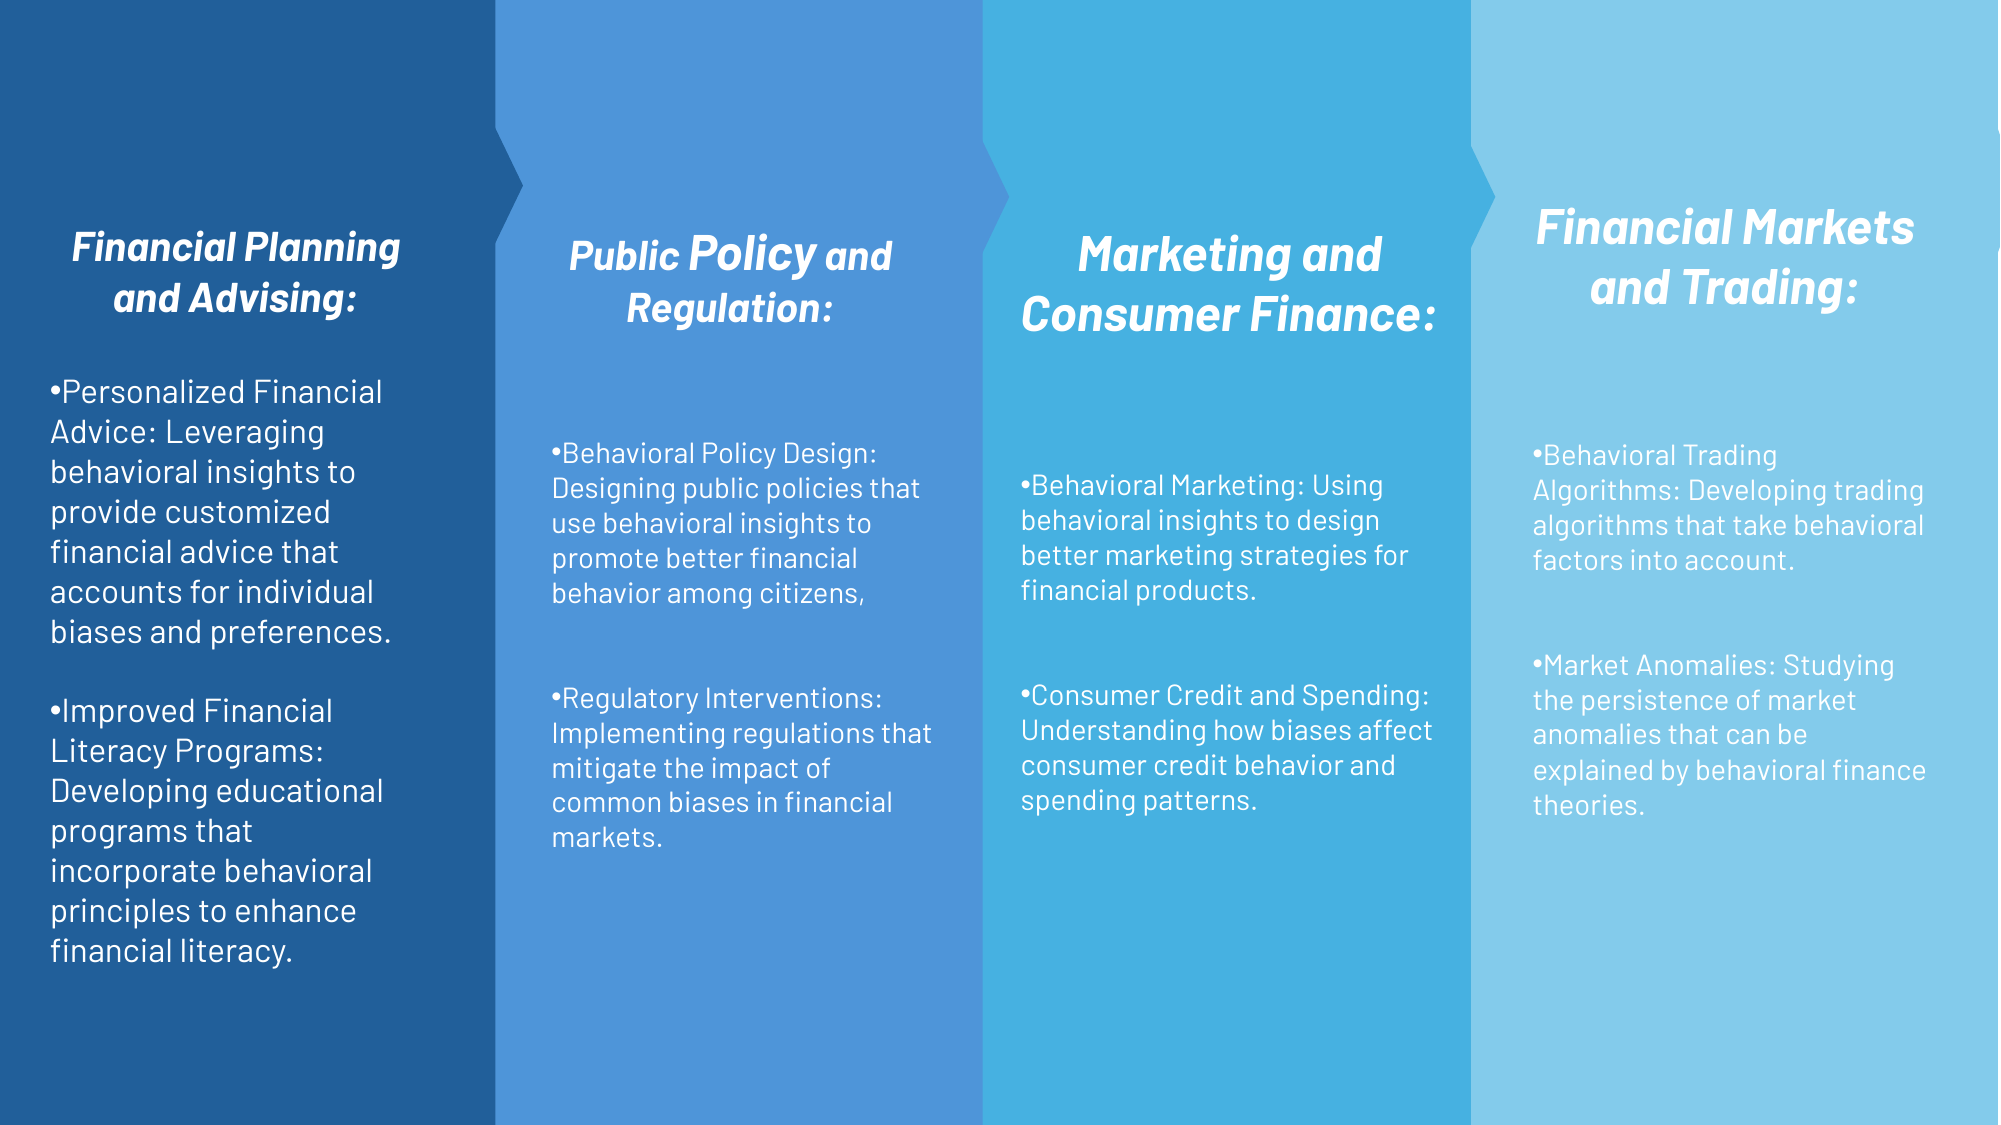

Public Policy and Regulation:
Behavioral Policy Design: Designing public policies that use behavioral insights to promote better financial behavior among citizens,

Regulatory Interventions: Implementing regulations that mitigate the impact of common biases in financial markets.

Marketing and Consumer Finance:
Behavioral Marketing: Using behavioral insights to design better marketing strategies for financial products.

Consumer Credit and Spending: Understanding how biases affect consumer credit behavior and spending patterns.

Financial Planning and Advising:

Personalized Financial Advice: Leveraging behavioral insights to provide customized financial advice that accounts for individual biases and preferences.

Improved Financial Literacy Programs: Developing educational programs that incorporate behavioral principles to enhance financial literacy.

Financial Markets and Trading:
Behavioral Trading Algorithms: Developing trading algorithms that take behavioral factors into account.

Market Anomalies: Studying the persistence of market anomalies that can be explained by behavioral finance theories.